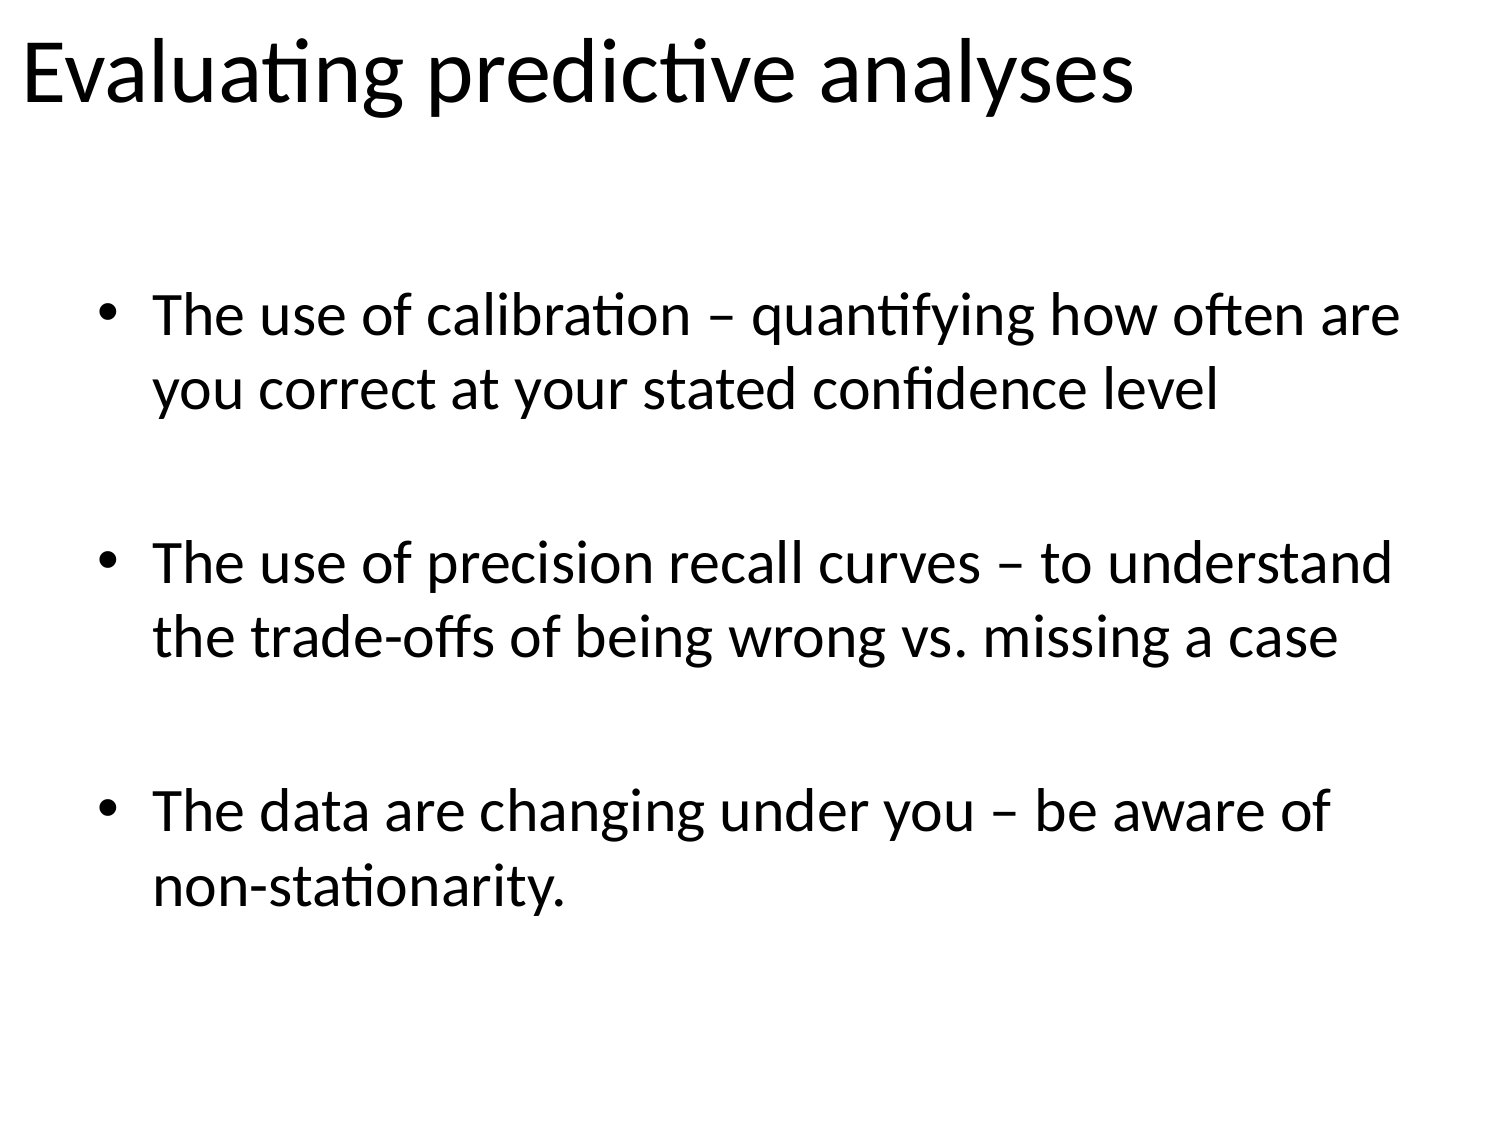

# Evaluating predictive analyses
The use of calibration – quantifying how often are you correct at your stated confidence level

The use of precision recall curves – to understand the trade-offs of being wrong vs. missing a case

The data are changing under you – be aware of non-stationarity.